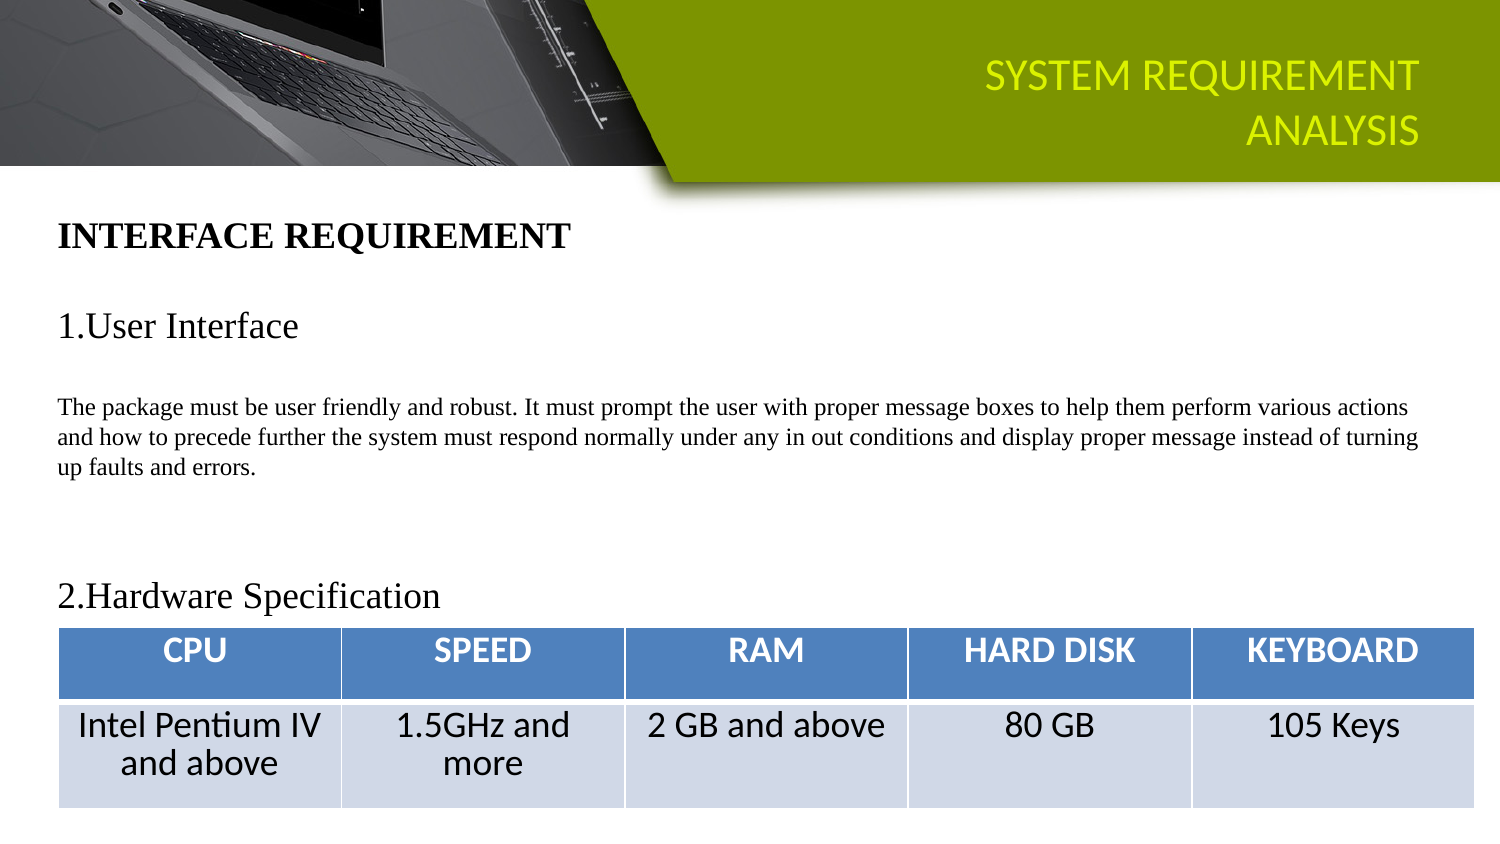

# SYSTEM REQUIREMENT ANALYSIS
INTERFACE REQUIREMENT

1.User Interface

The package must be user friendly and robust. It must prompt the user with proper message boxes to help them perform various actions and how to precede further the system must respond normally under any in out conditions and display proper message instead of turning up faults and errors.

2.Hardware Specification
| CPU | SPEED | RAM | HARD DISK | KEYBOARD |
| --- | --- | --- | --- | --- |
| Intel Pentium IV and above | 1.5GHz and more | 2 GB and above | 80 GB | 105 Keys |